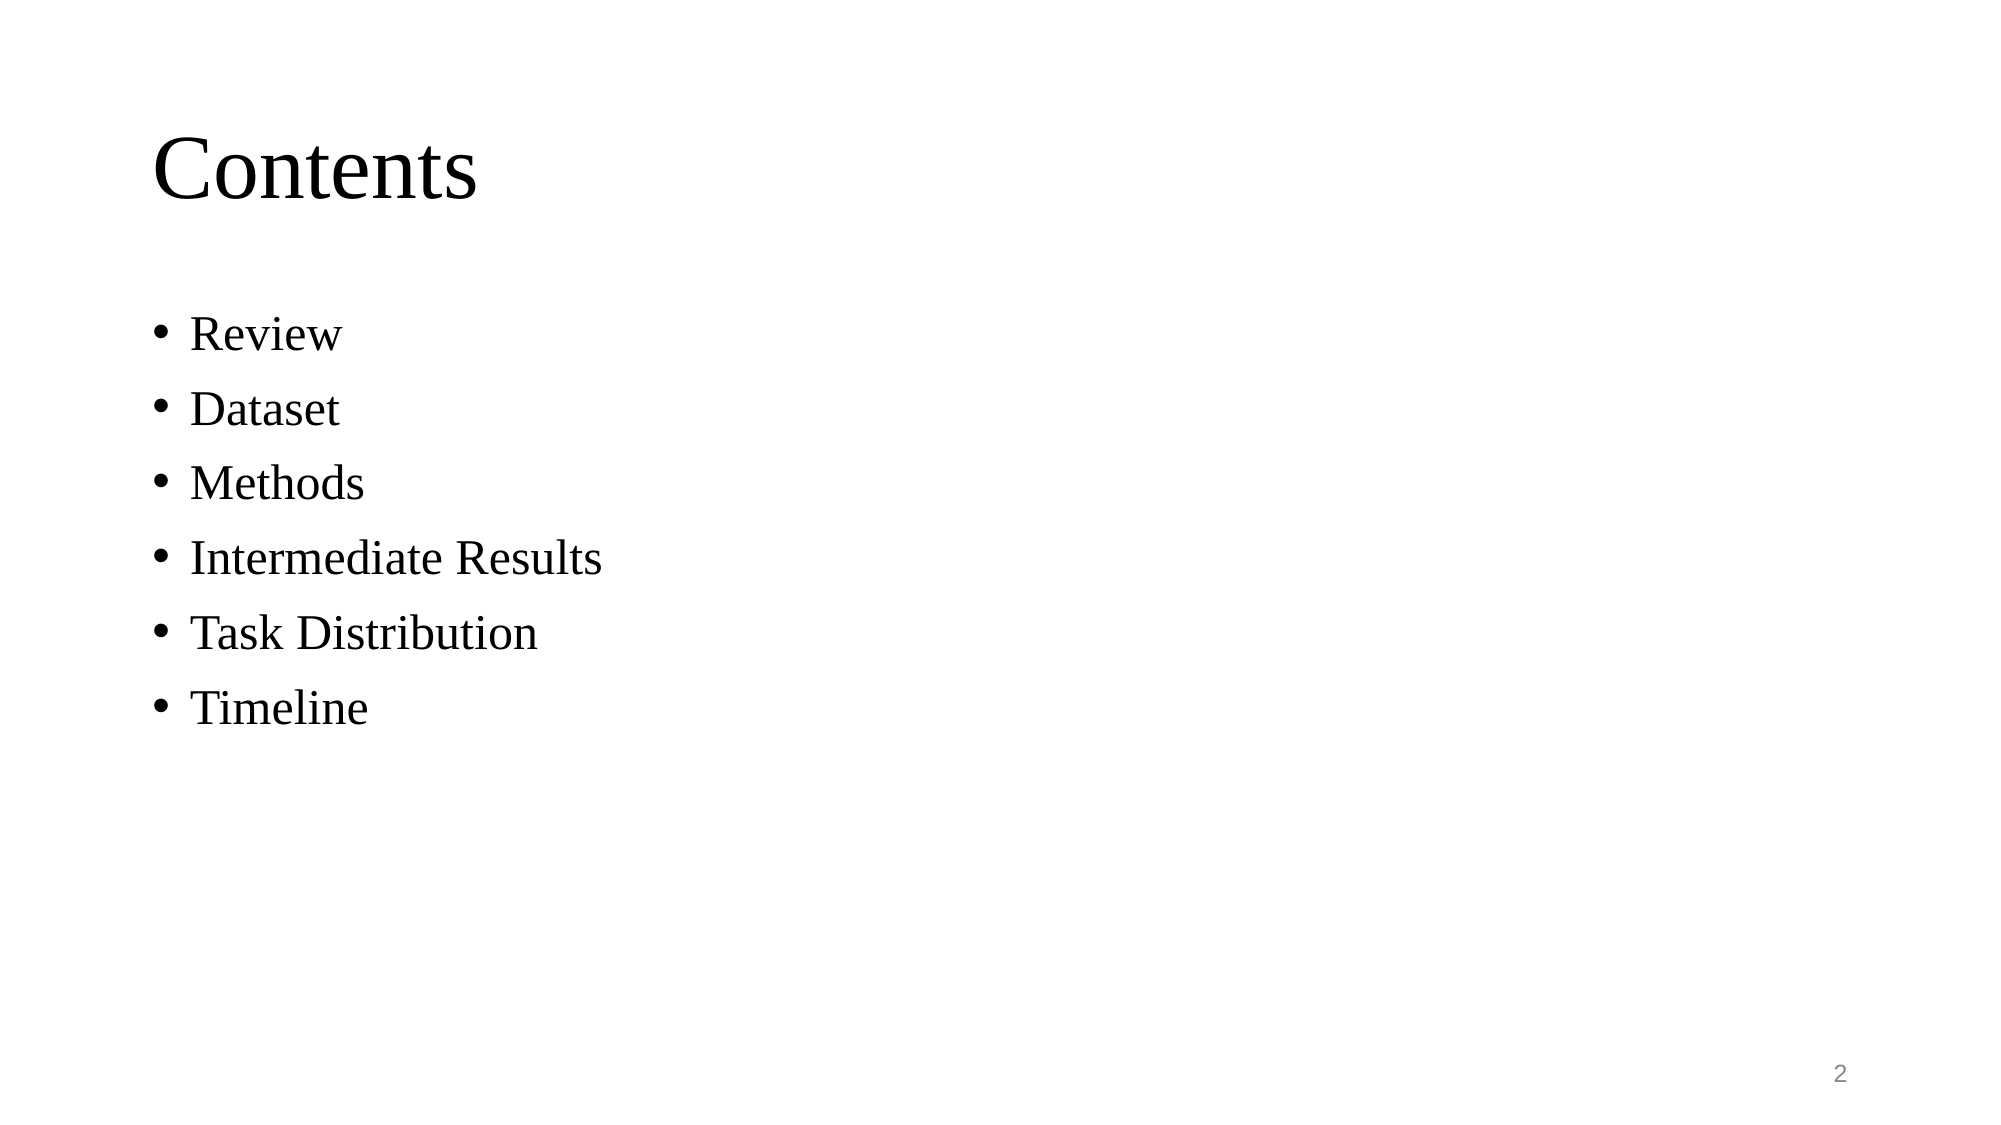

# Contents
Review
Dataset
Methods
Intermediate Results
Task Distribution
Timeline

2